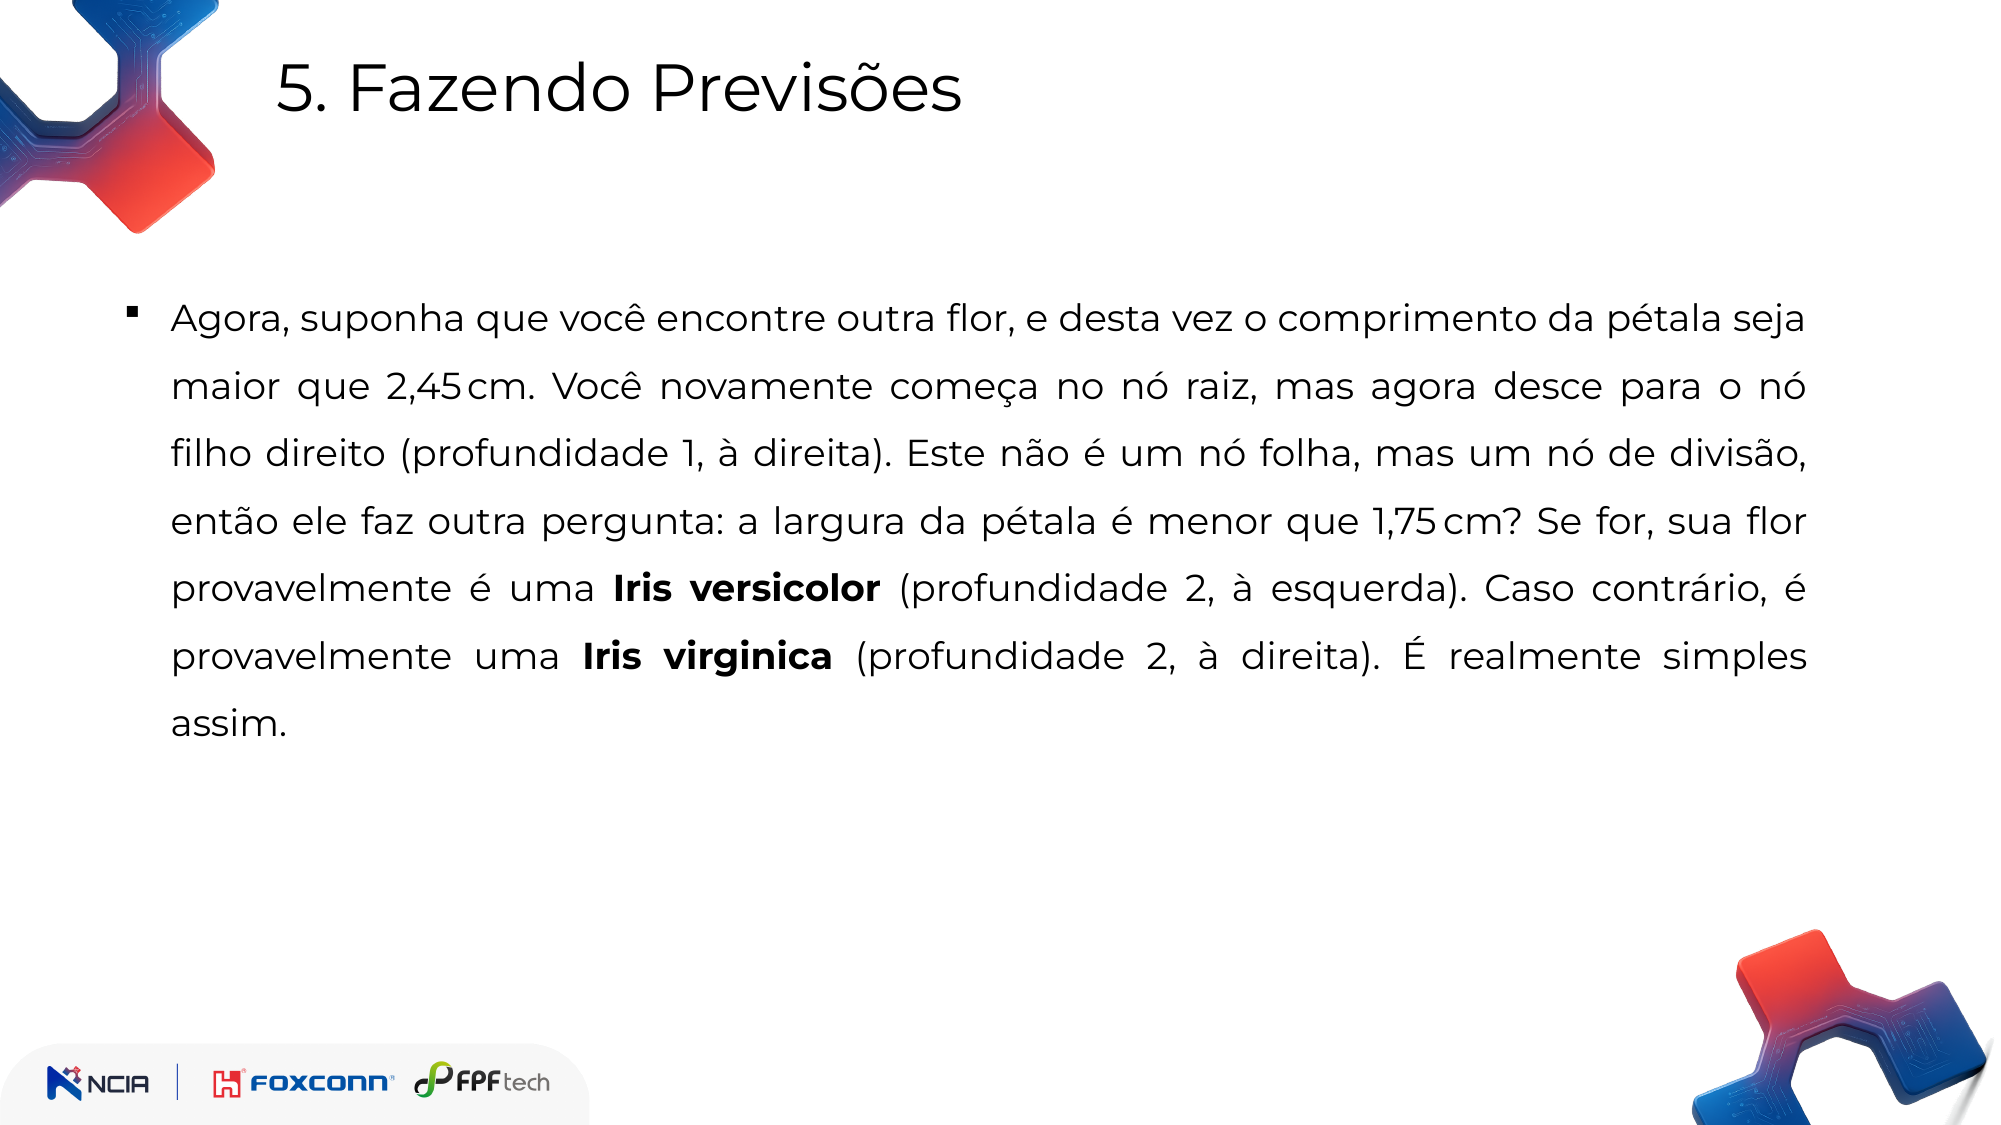

5. Fazendo Previsões

Agora, suponha que você encontre outra flor, e desta vez o comprimento da pétala seja maior que 2,45 cm. Você novamente começa no nó raiz, mas agora desce para o nó filho direito (profundidade 1, à direita). Este não é um nó folha, mas um nó de divisão, então ele faz outra pergunta: a largura da pétala é menor que 1,75 cm? Se for, sua flor provavelmente é uma Iris versicolor (profundidade 2, à esquerda). Caso contrário, é provavelmente uma Iris virginica (profundidade 2, à direita). É realmente simples assim.